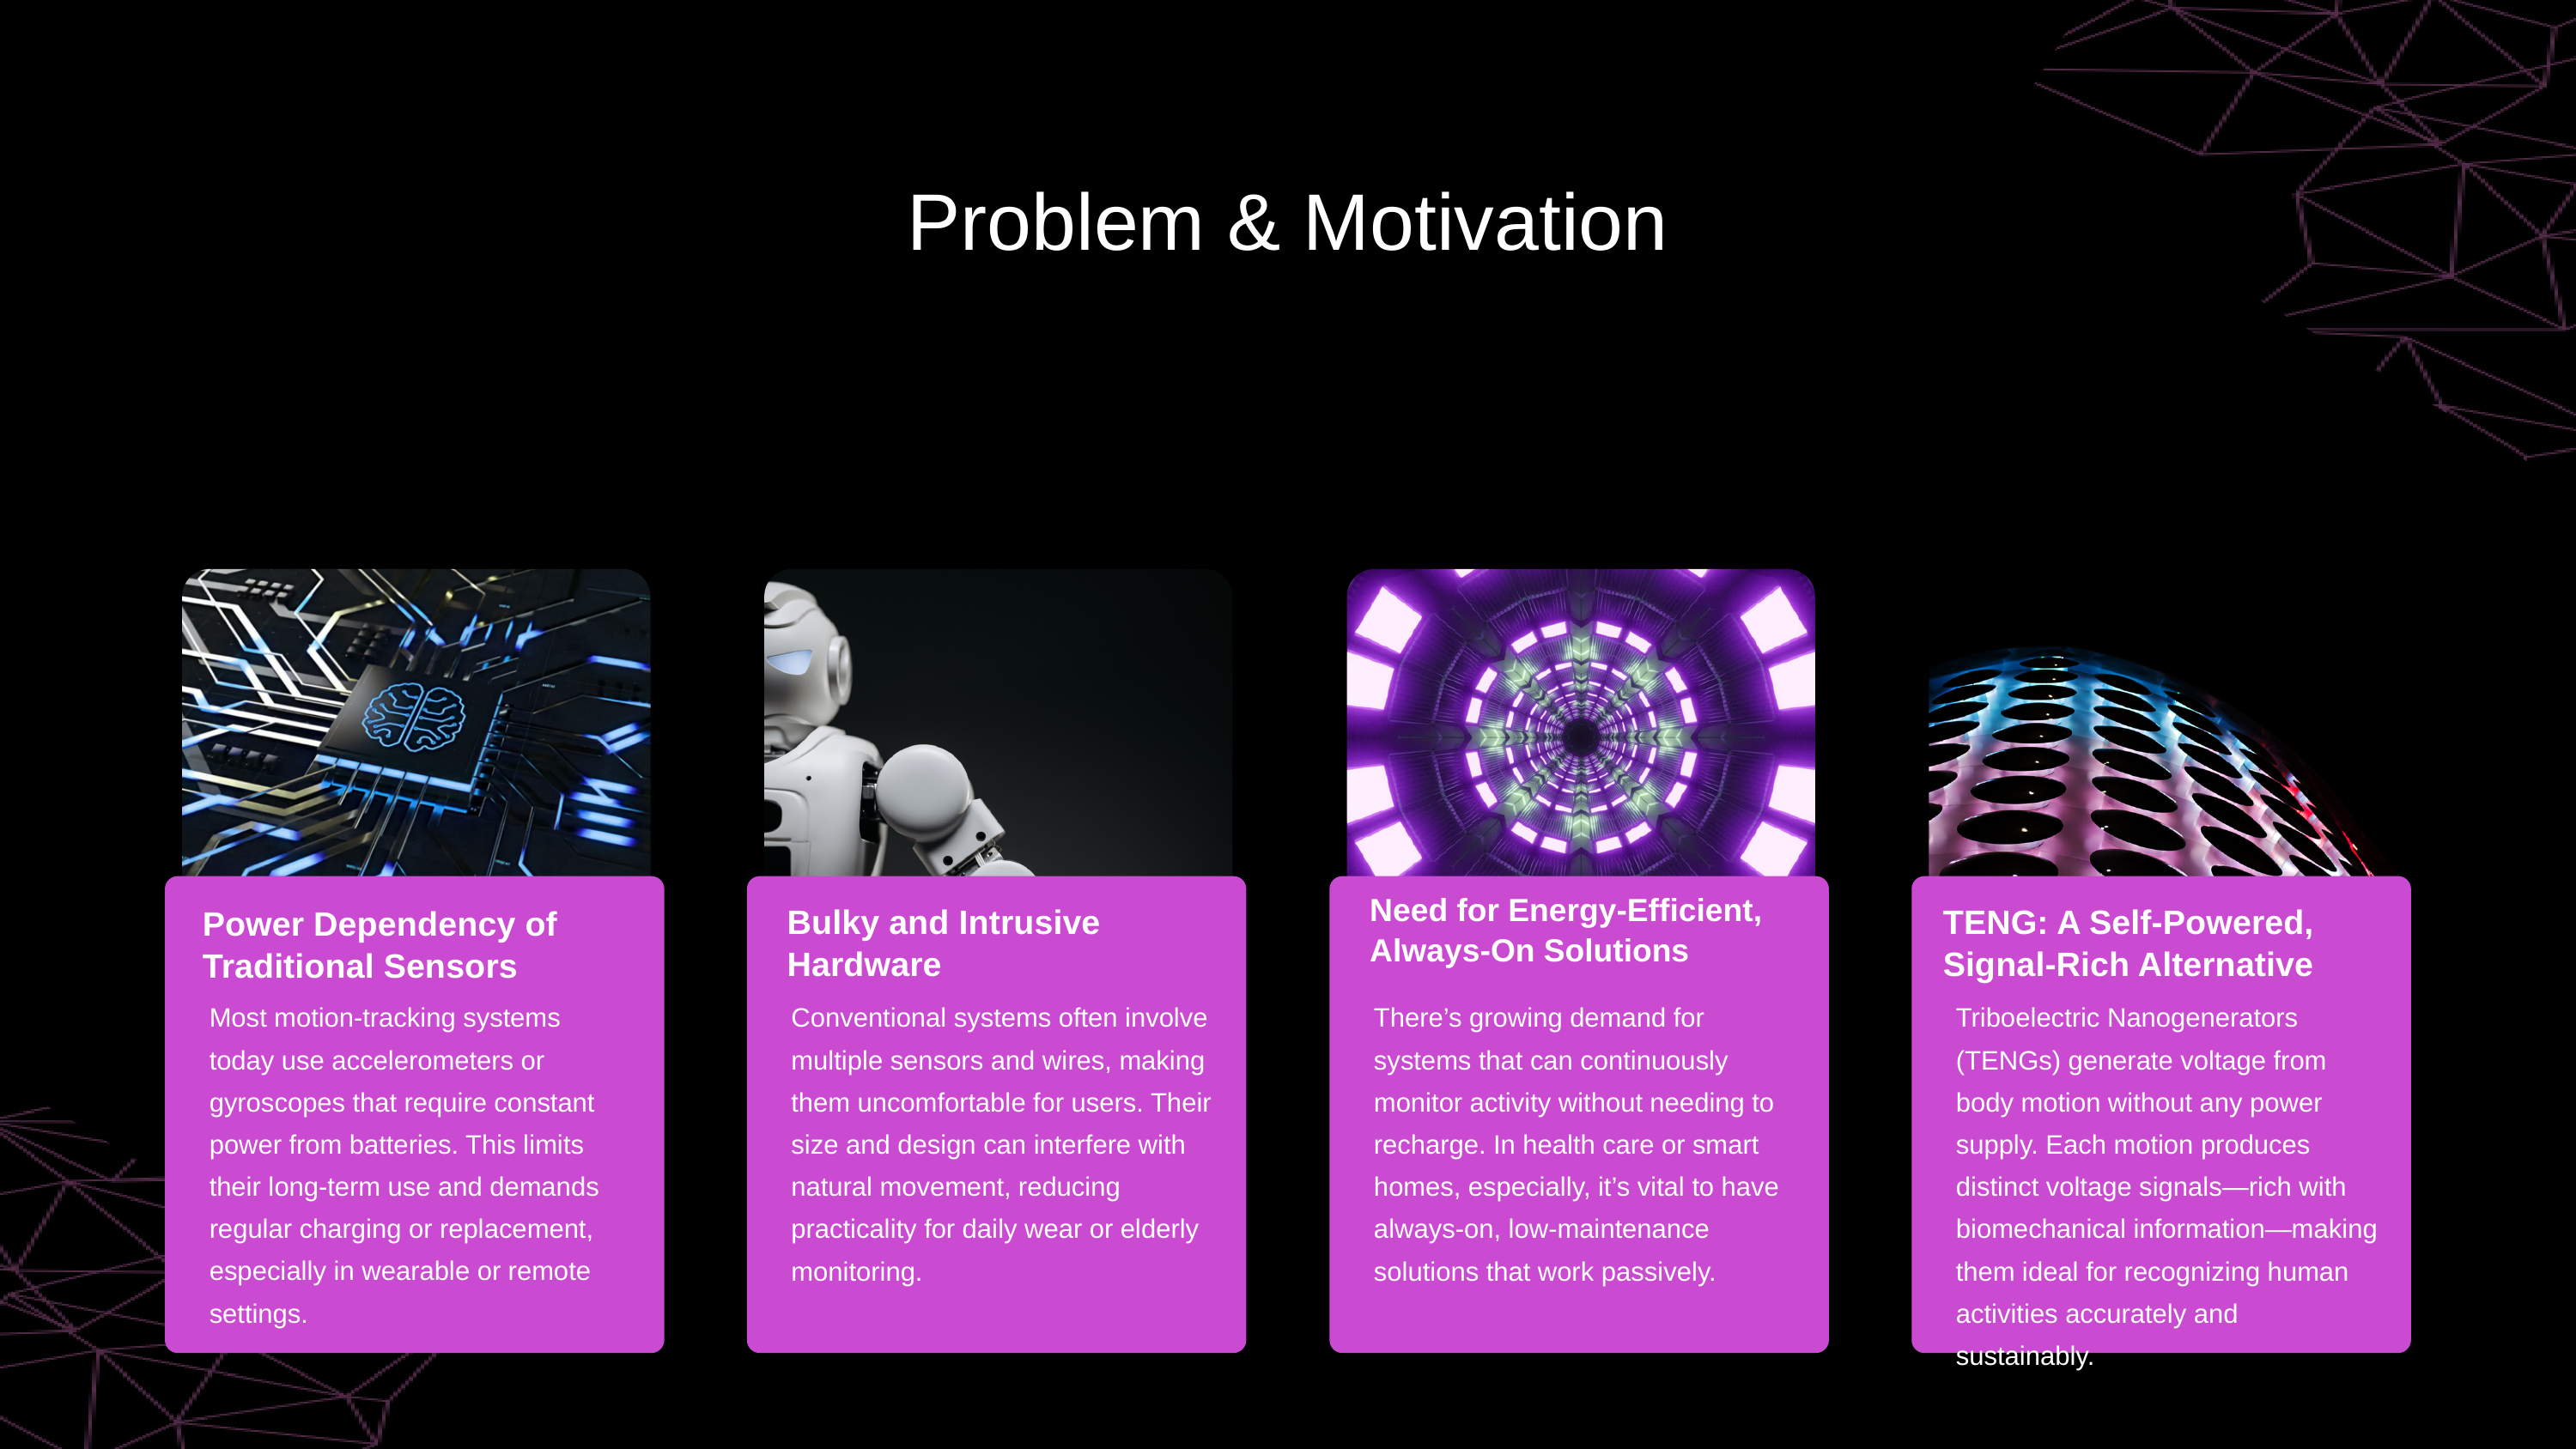

Problem & Motivation

Need for Energy-Efficient, Always-On Solutions
Bulky and Intrusive Hardware
TENG: A Self-Powered, Signal-Rich Alternative
Power Dependency of Traditional Sensors

Most motion-tracking systems today use accelerometers or gyroscopes that require constant power from batteries. This limits their long-term use and demands regular charging or replacement, especially in wearable or remote settings.
Conventional systems often involve multiple sensors and wires, making them uncomfortable for users. Their size and design can interfere with natural movement, reducing practicality for daily wear or elderly monitoring.
There’s growing demand for systems that can continuously monitor activity without needing to recharge. In health care or smart homes, especially, it’s vital to have always-on, low-maintenance solutions that work passively.
Triboelectric Nanogenerators (TENGs) generate voltage from body motion without any power supply. Each motion produces distinct voltage signals—rich with biomechanical information—making them ideal for recognizing human activities accurately and sustainably.